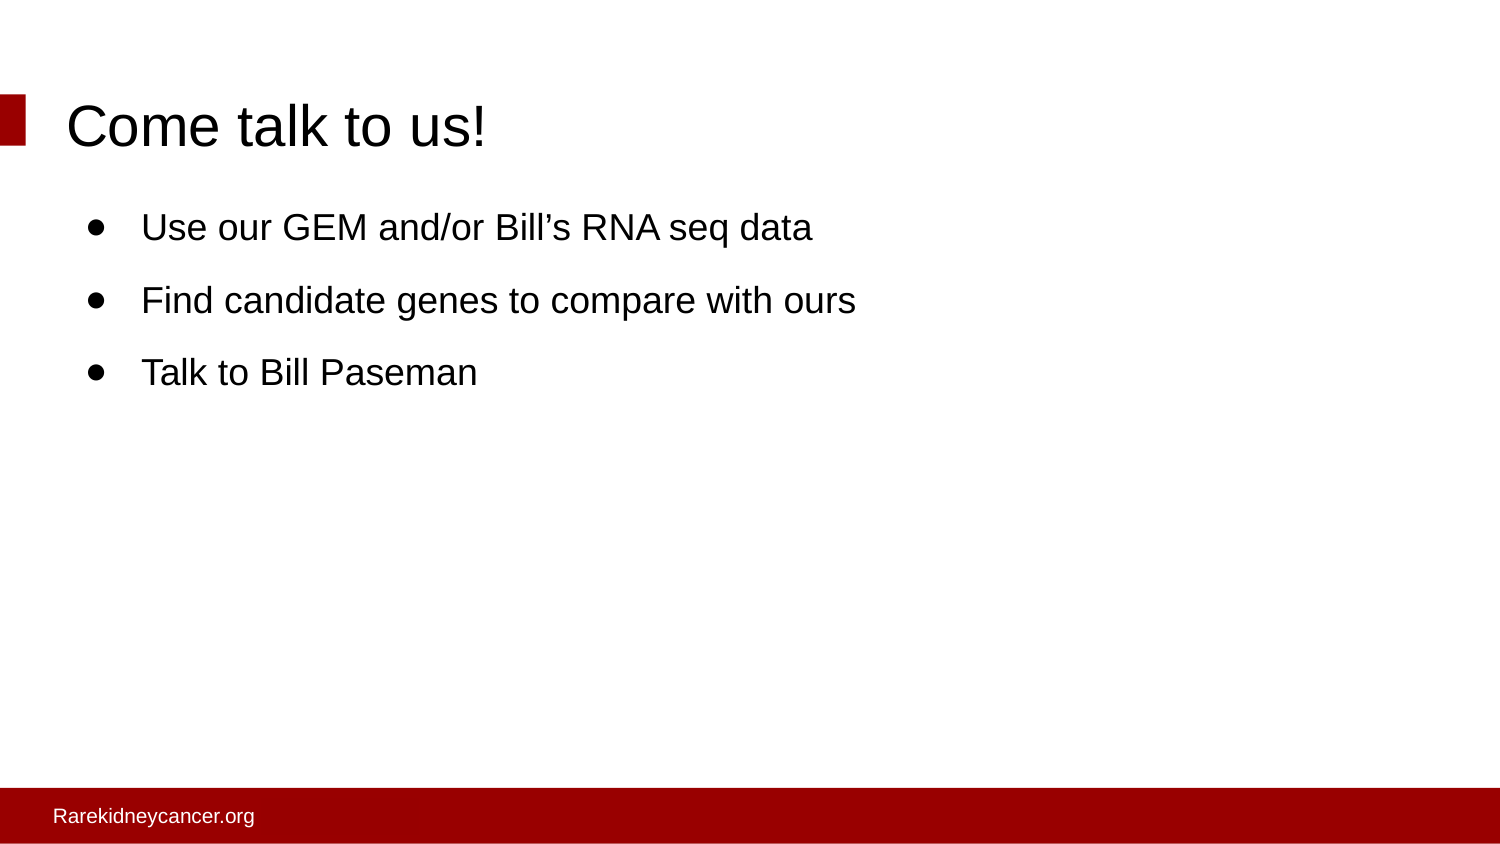

# Come talk to us!
Use our GEM and/or Bill’s RNA seq data
Find candidate genes to compare with ours
Talk to Bill Paseman